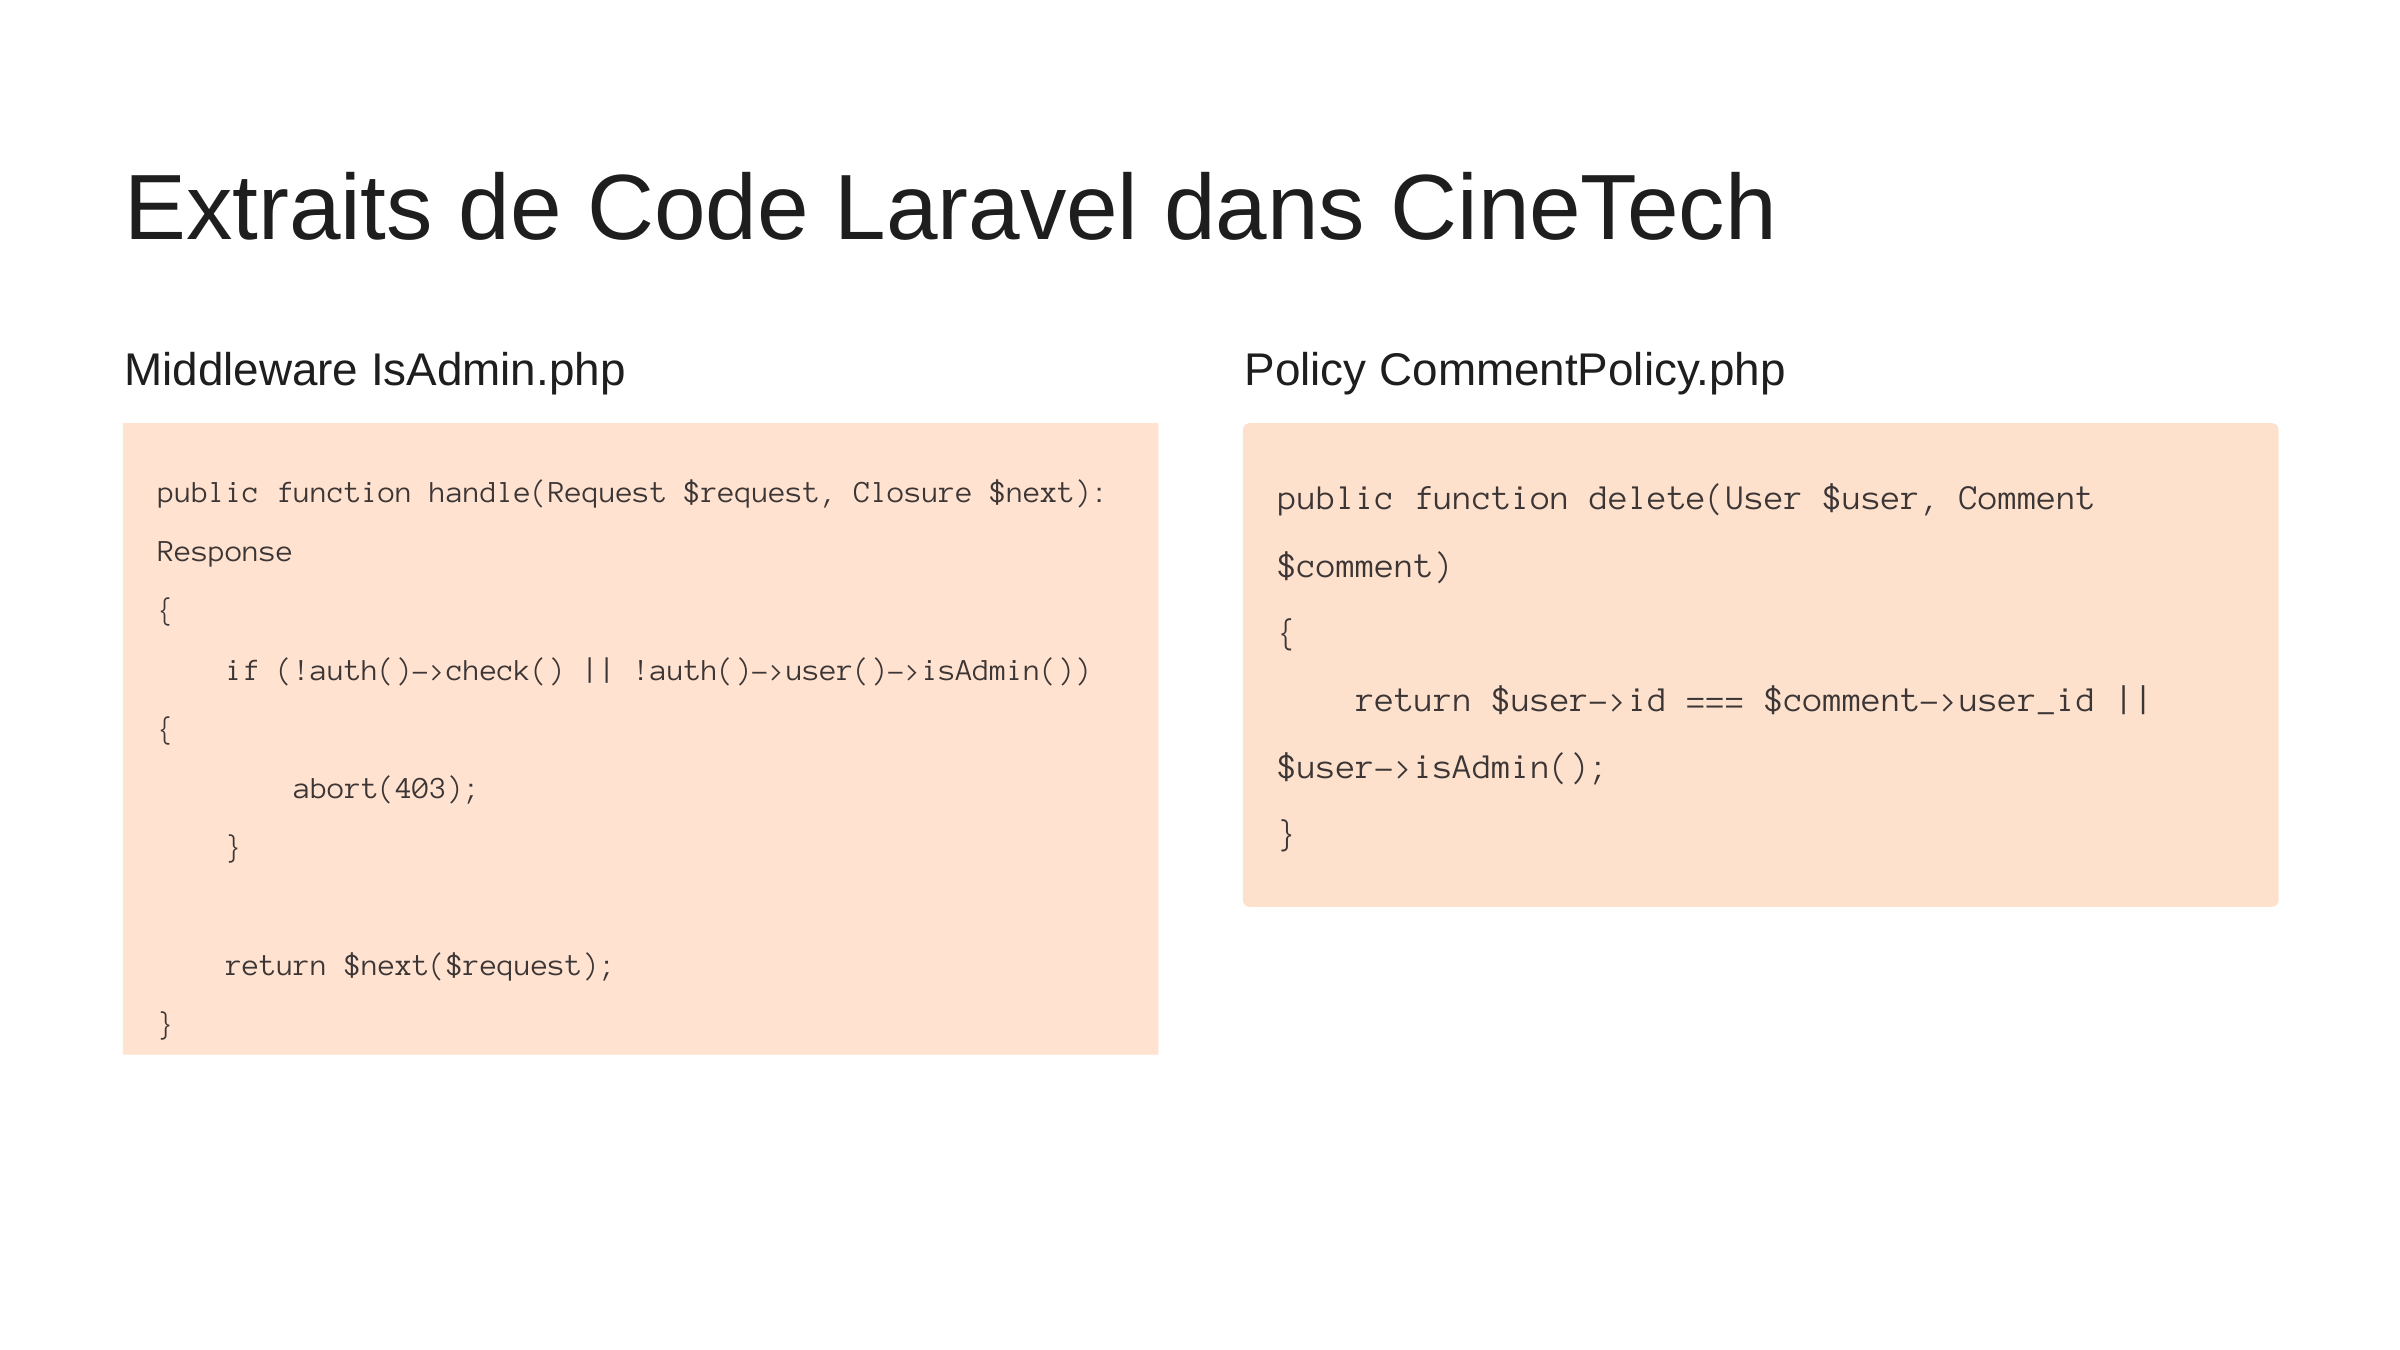

Extraits de Code Laravel dans CineTech
Middleware IsAdmin.php
Policy CommentPolicy.php

public function delete(User $user, Comment $comment)
{
    return $user->id === $comment->user_id || $user->isAdmin();
}

public function handle(Request $request, Closure $next): Response
{
    if (!auth()->check() || !auth()->user()->isAdmin()) {
        abort(403);
    }

    return $next($request);
}